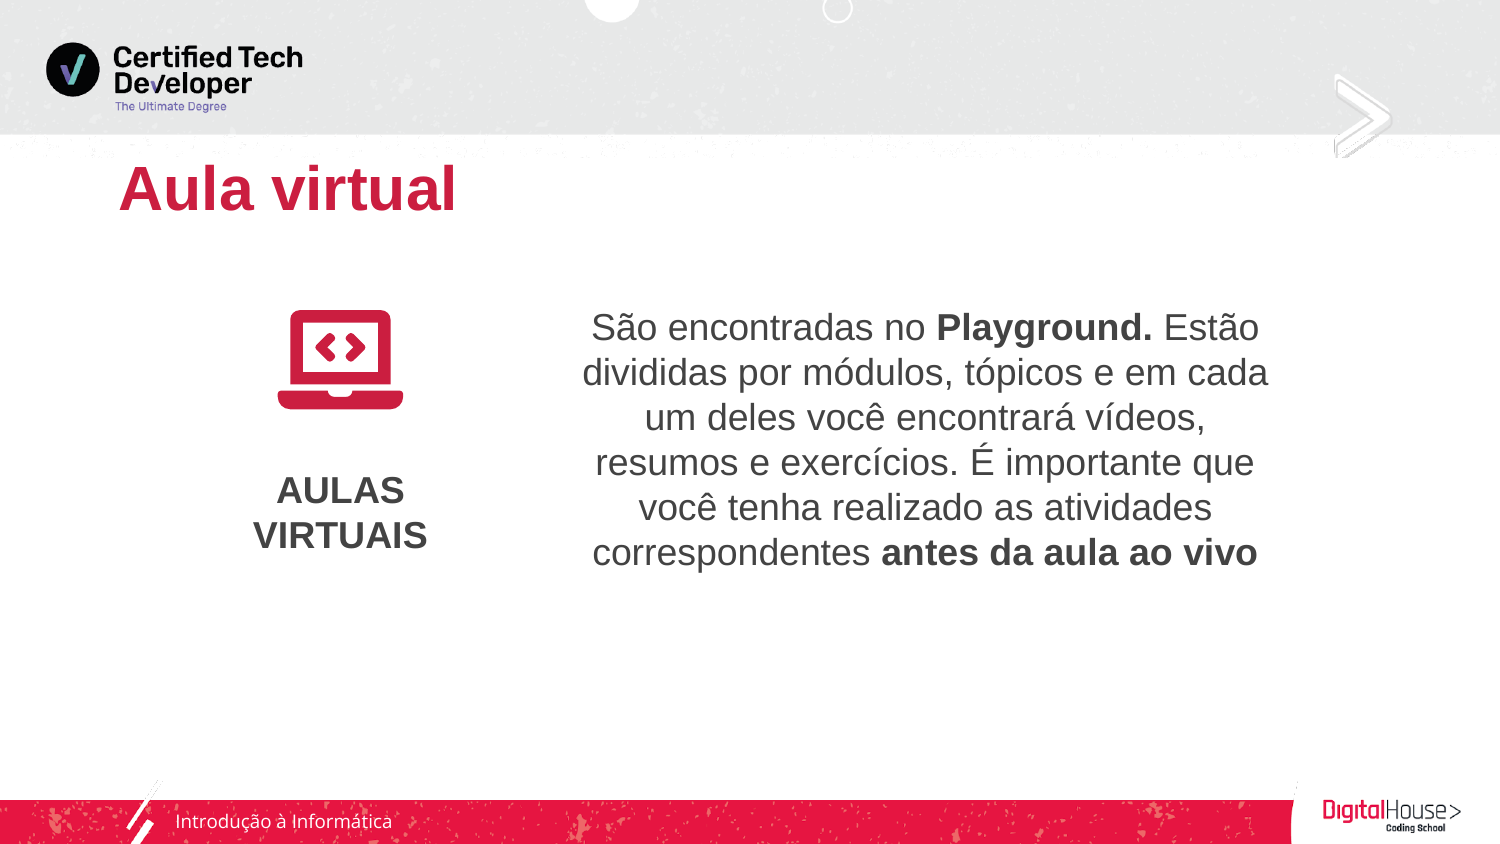

# Aula virtual
São encontradas no Playground. Estão divididas por módulos, tópicos e em cada um deles você encontrará vídeos, resumos e exercícios. É importante que você tenha realizado as atividades correspondentes antes da aula ao vivo

AULAS
VIRTUAIS